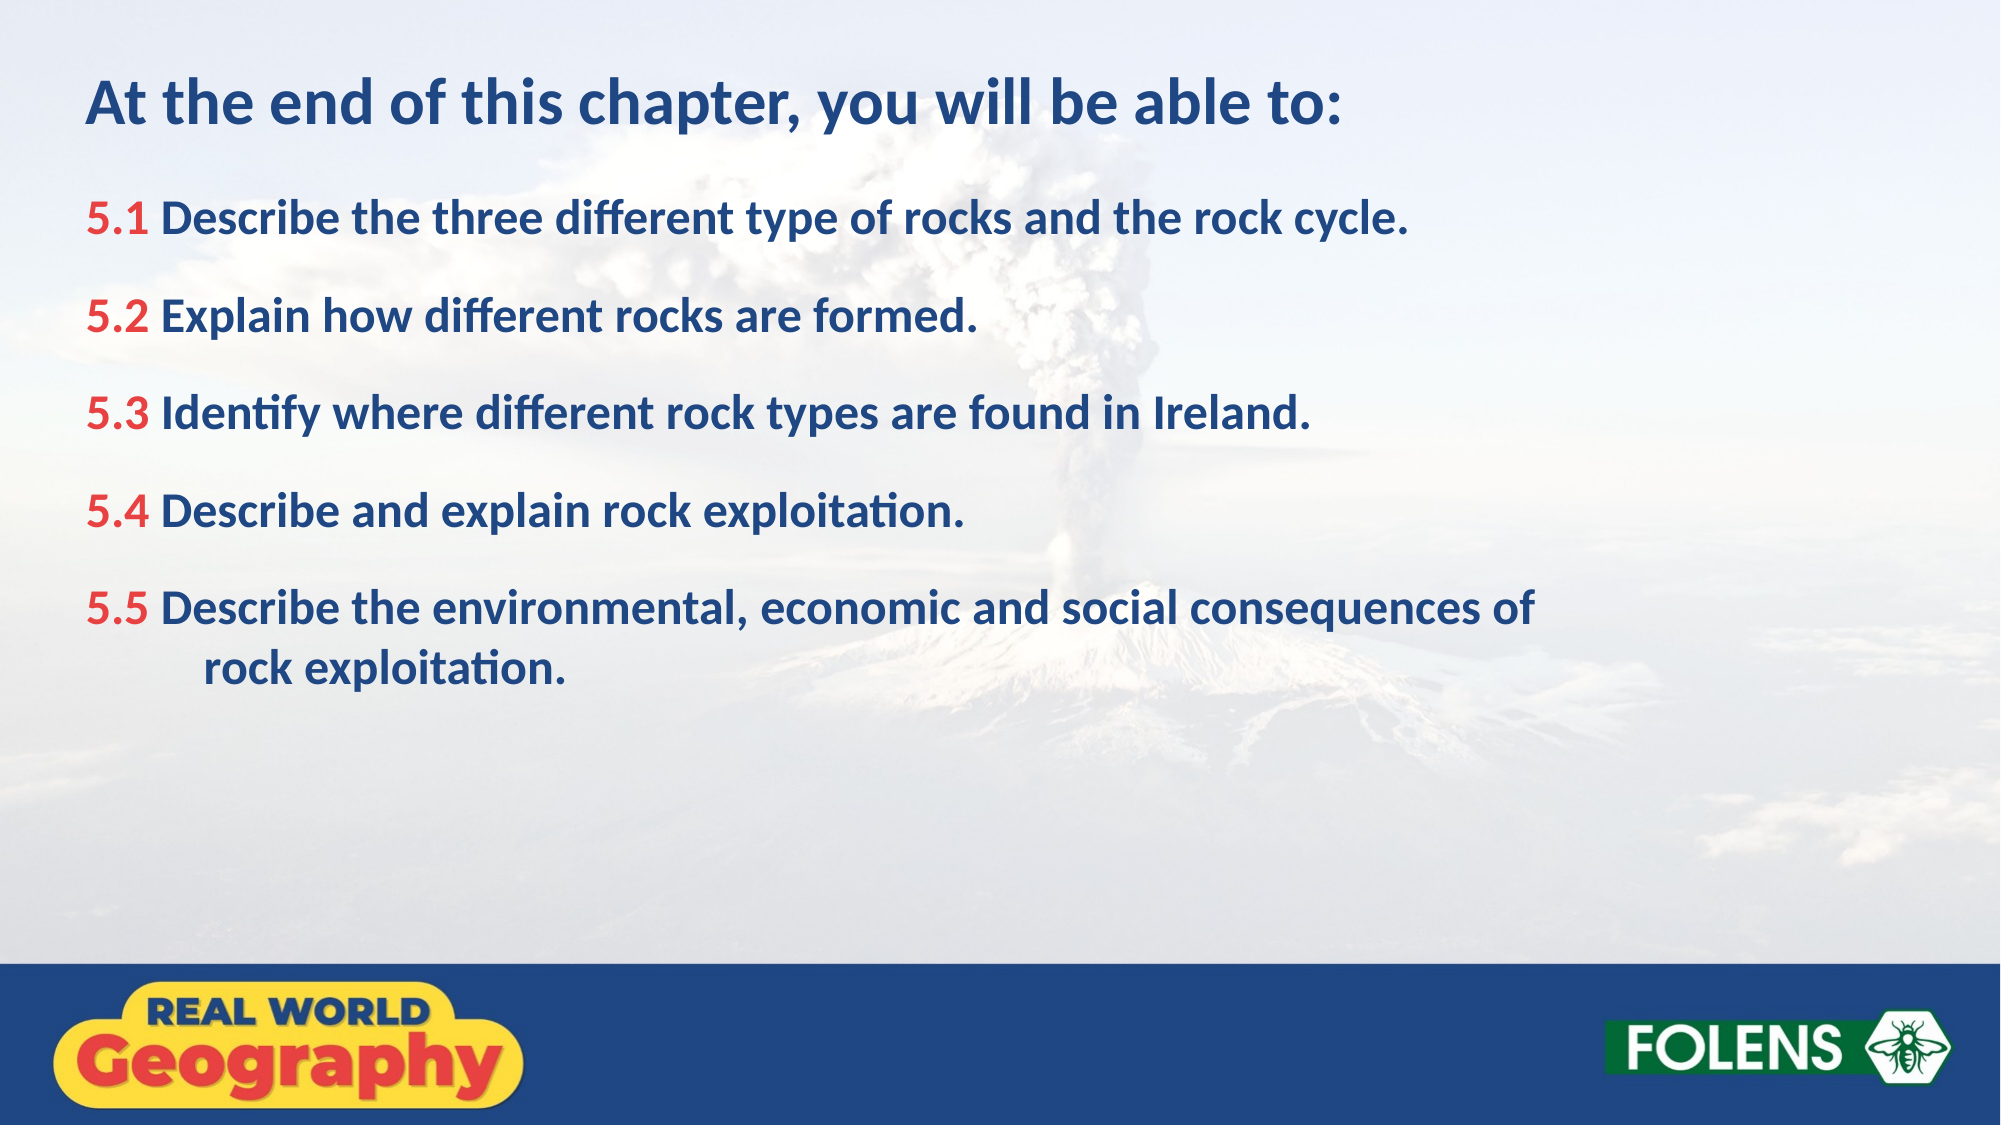

At the end of this chapter, you will be able to:
5.1 Describe the three different type of rocks and the rock cycle.
5.2 Explain how different rocks are formed.
5.3 Identify where different rock types are found in Ireland.
5.4 Describe and explain rock exploitation.
5.5 Describe the environmental, economic and social consequences of rock exploitation.